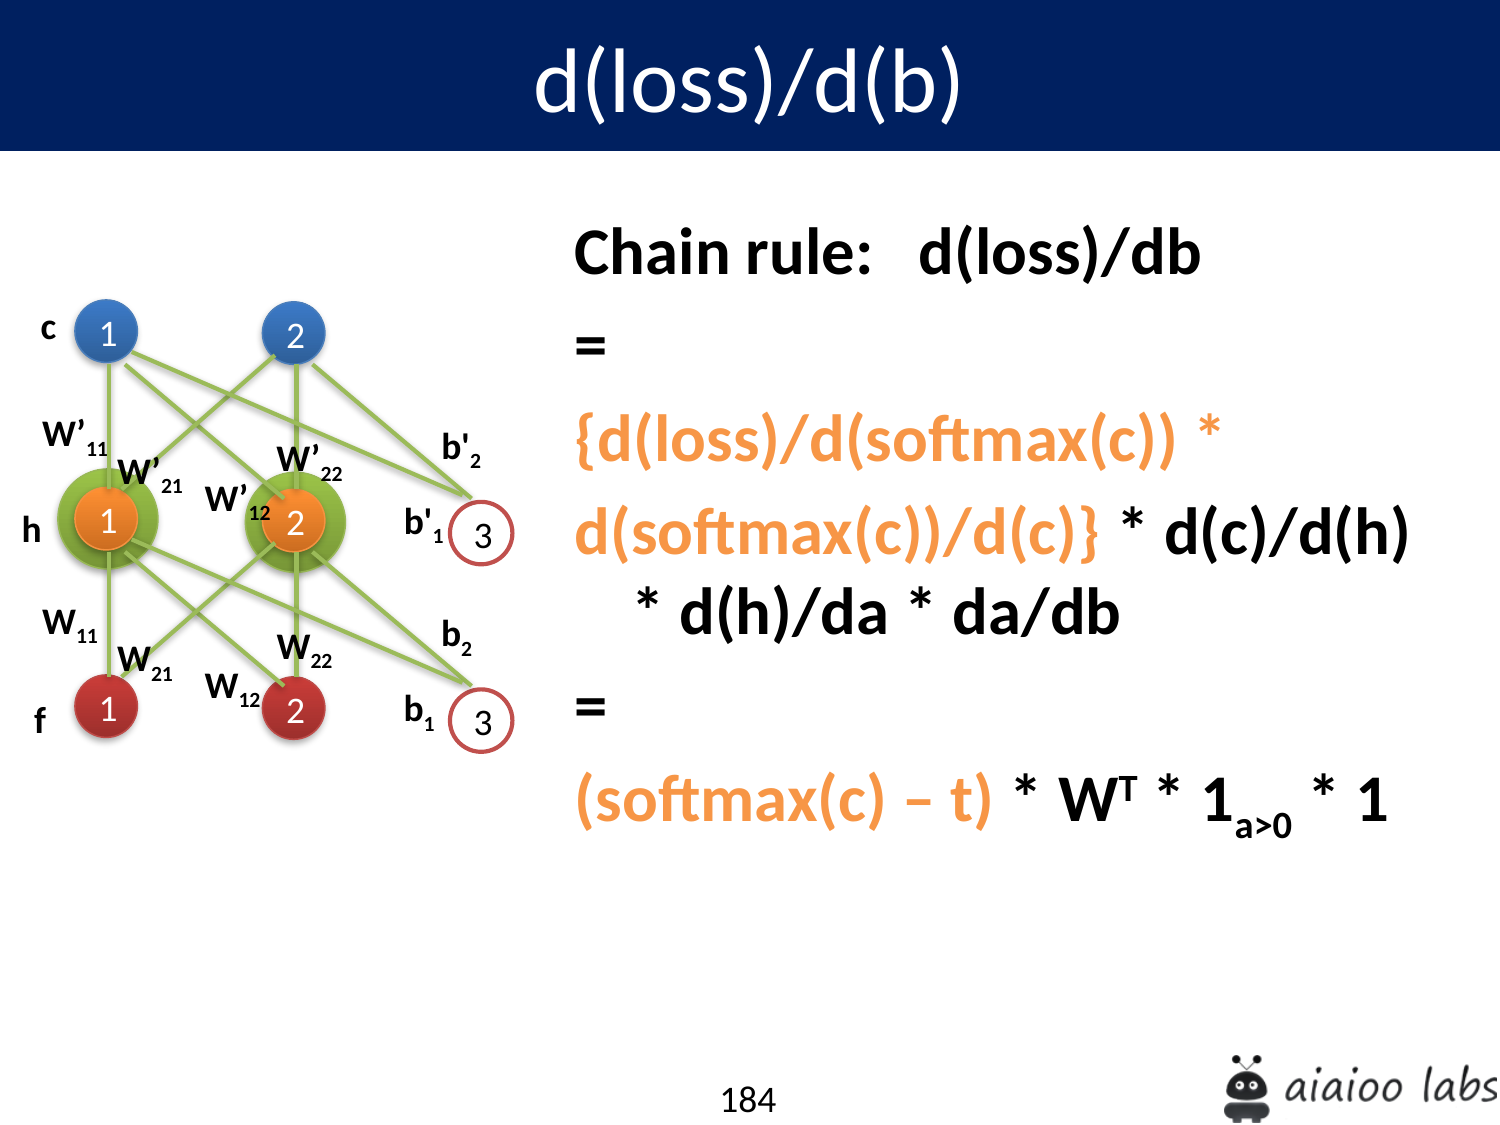

d(loss)/d(b)
Chain rule:   d(loss)/db
=
{d(loss)/d(softmax(c)) *
d(softmax(c))/d(c)} * d(c)/d(h) * d(h)/da * da/db
=
(softmax(c) – t) * WT * 1a>0 * 1
c
1
2
W’11
b'2
W’22
W’21
W’12

1
2
b'1
h
3
W11
b2
W22
W21
W12
1
2
b1
f
3